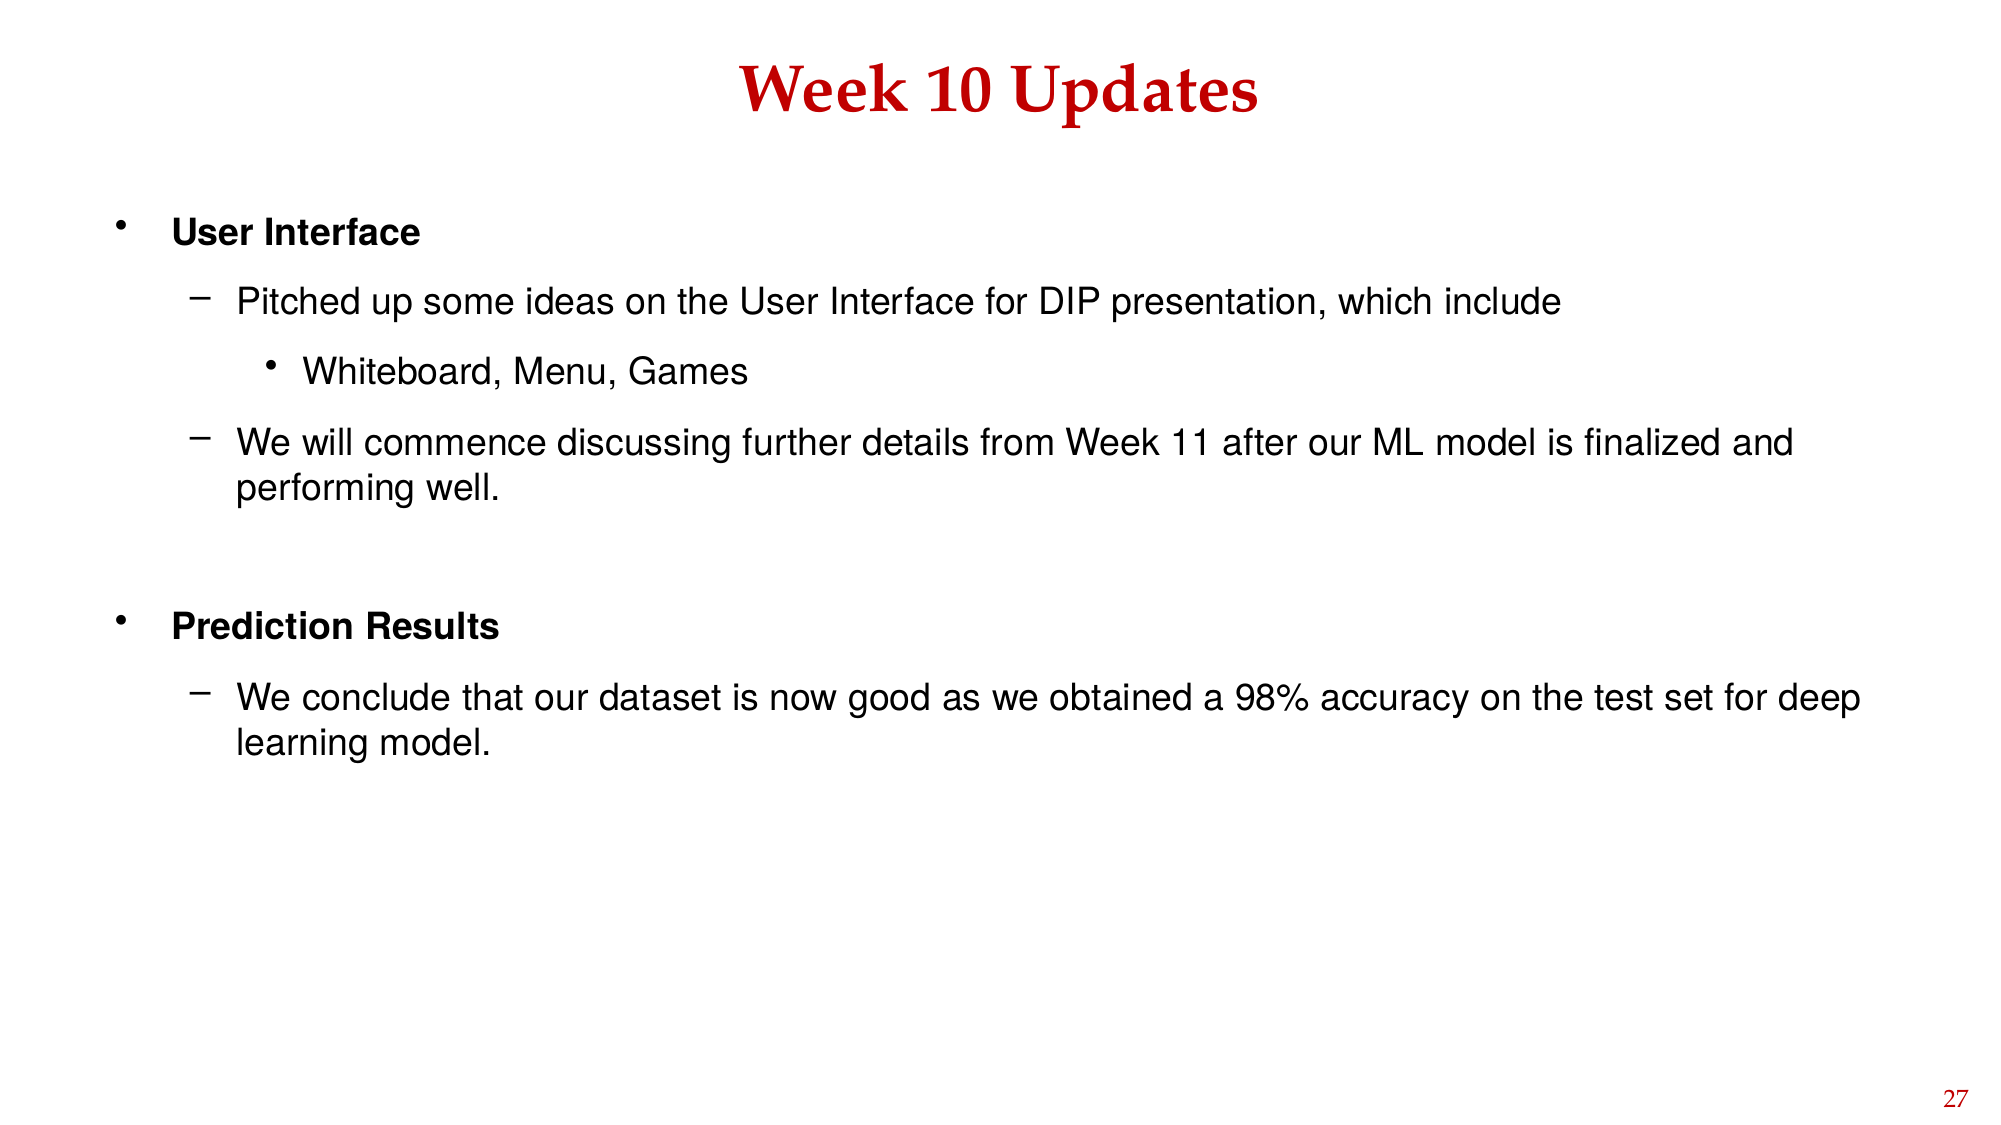

# Week 10 Updates
User Interface
Pitched up some ideas on the User Interface for DIP presentation, which include
Whiteboard, Menu, Games
We will commence discussing further details from Week 11 after our ML model is finalized and performing well.

Prediction Results
We conclude that our dataset is now good as we obtained a 98% accuracy on the test set for deep learning model.